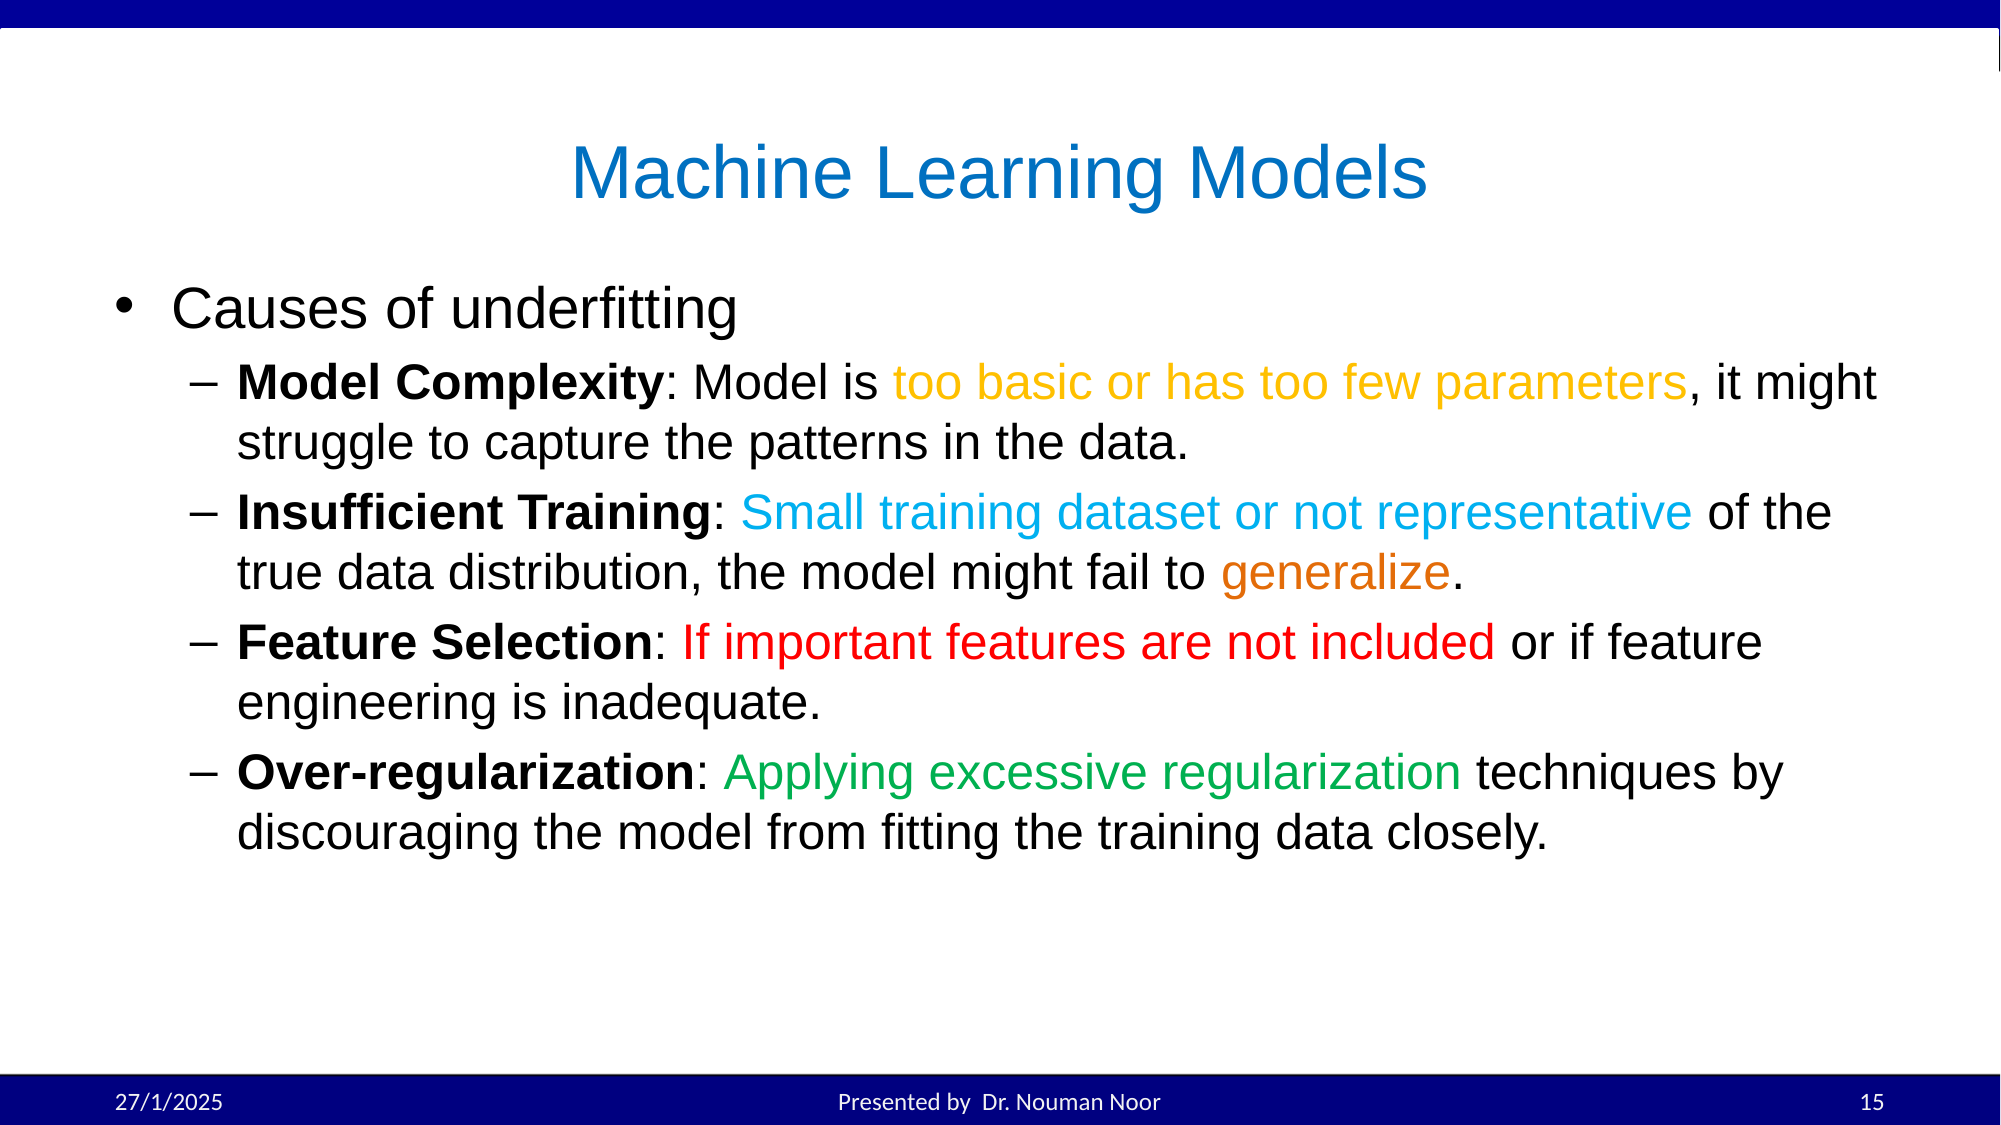

# Machine Learning Models
Causes of underfitting
Model Complexity: Model is too basic or has too few parameters, it might struggle to capture the patterns in the data.
Insufficient Training: Small training dataset or not representative of the true data distribution, the model might fail to generalize.
Feature Selection: If important features are not included or if feature engineering is inadequate.
Over-regularization: Applying excessive regularization techniques by discouraging the model from fitting the training data closely.
27/1/2025
Presented by  Dr. Nouman Noor
15